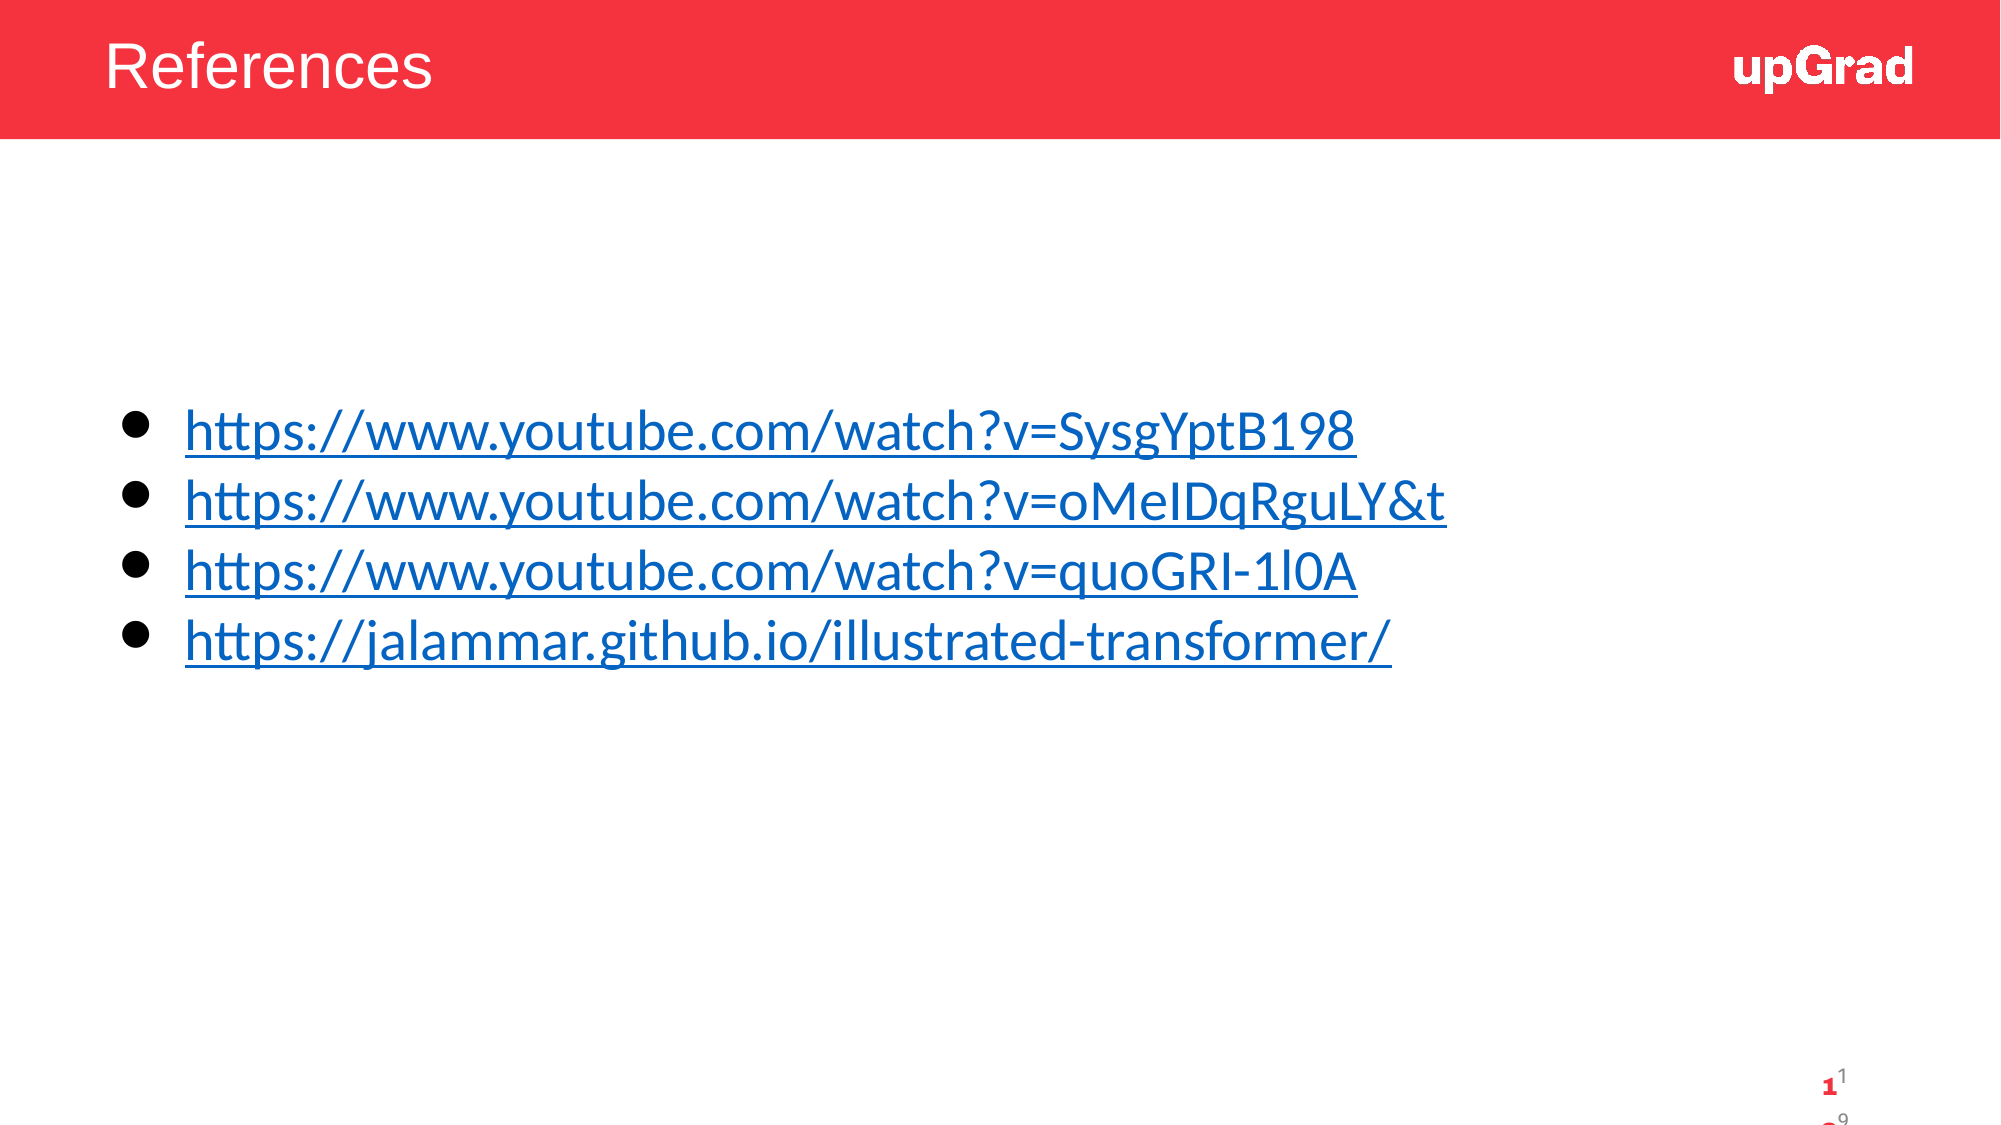

# References
https://www.youtube.com/watch?v=SysgYptB198
https://www.youtube.com/watch?v=oMeIDqRguLY&t
https://www.youtube.com/watch?v=quoGRI-1l0A
https://jalammar.github.io/illustrated-transformer/

1199